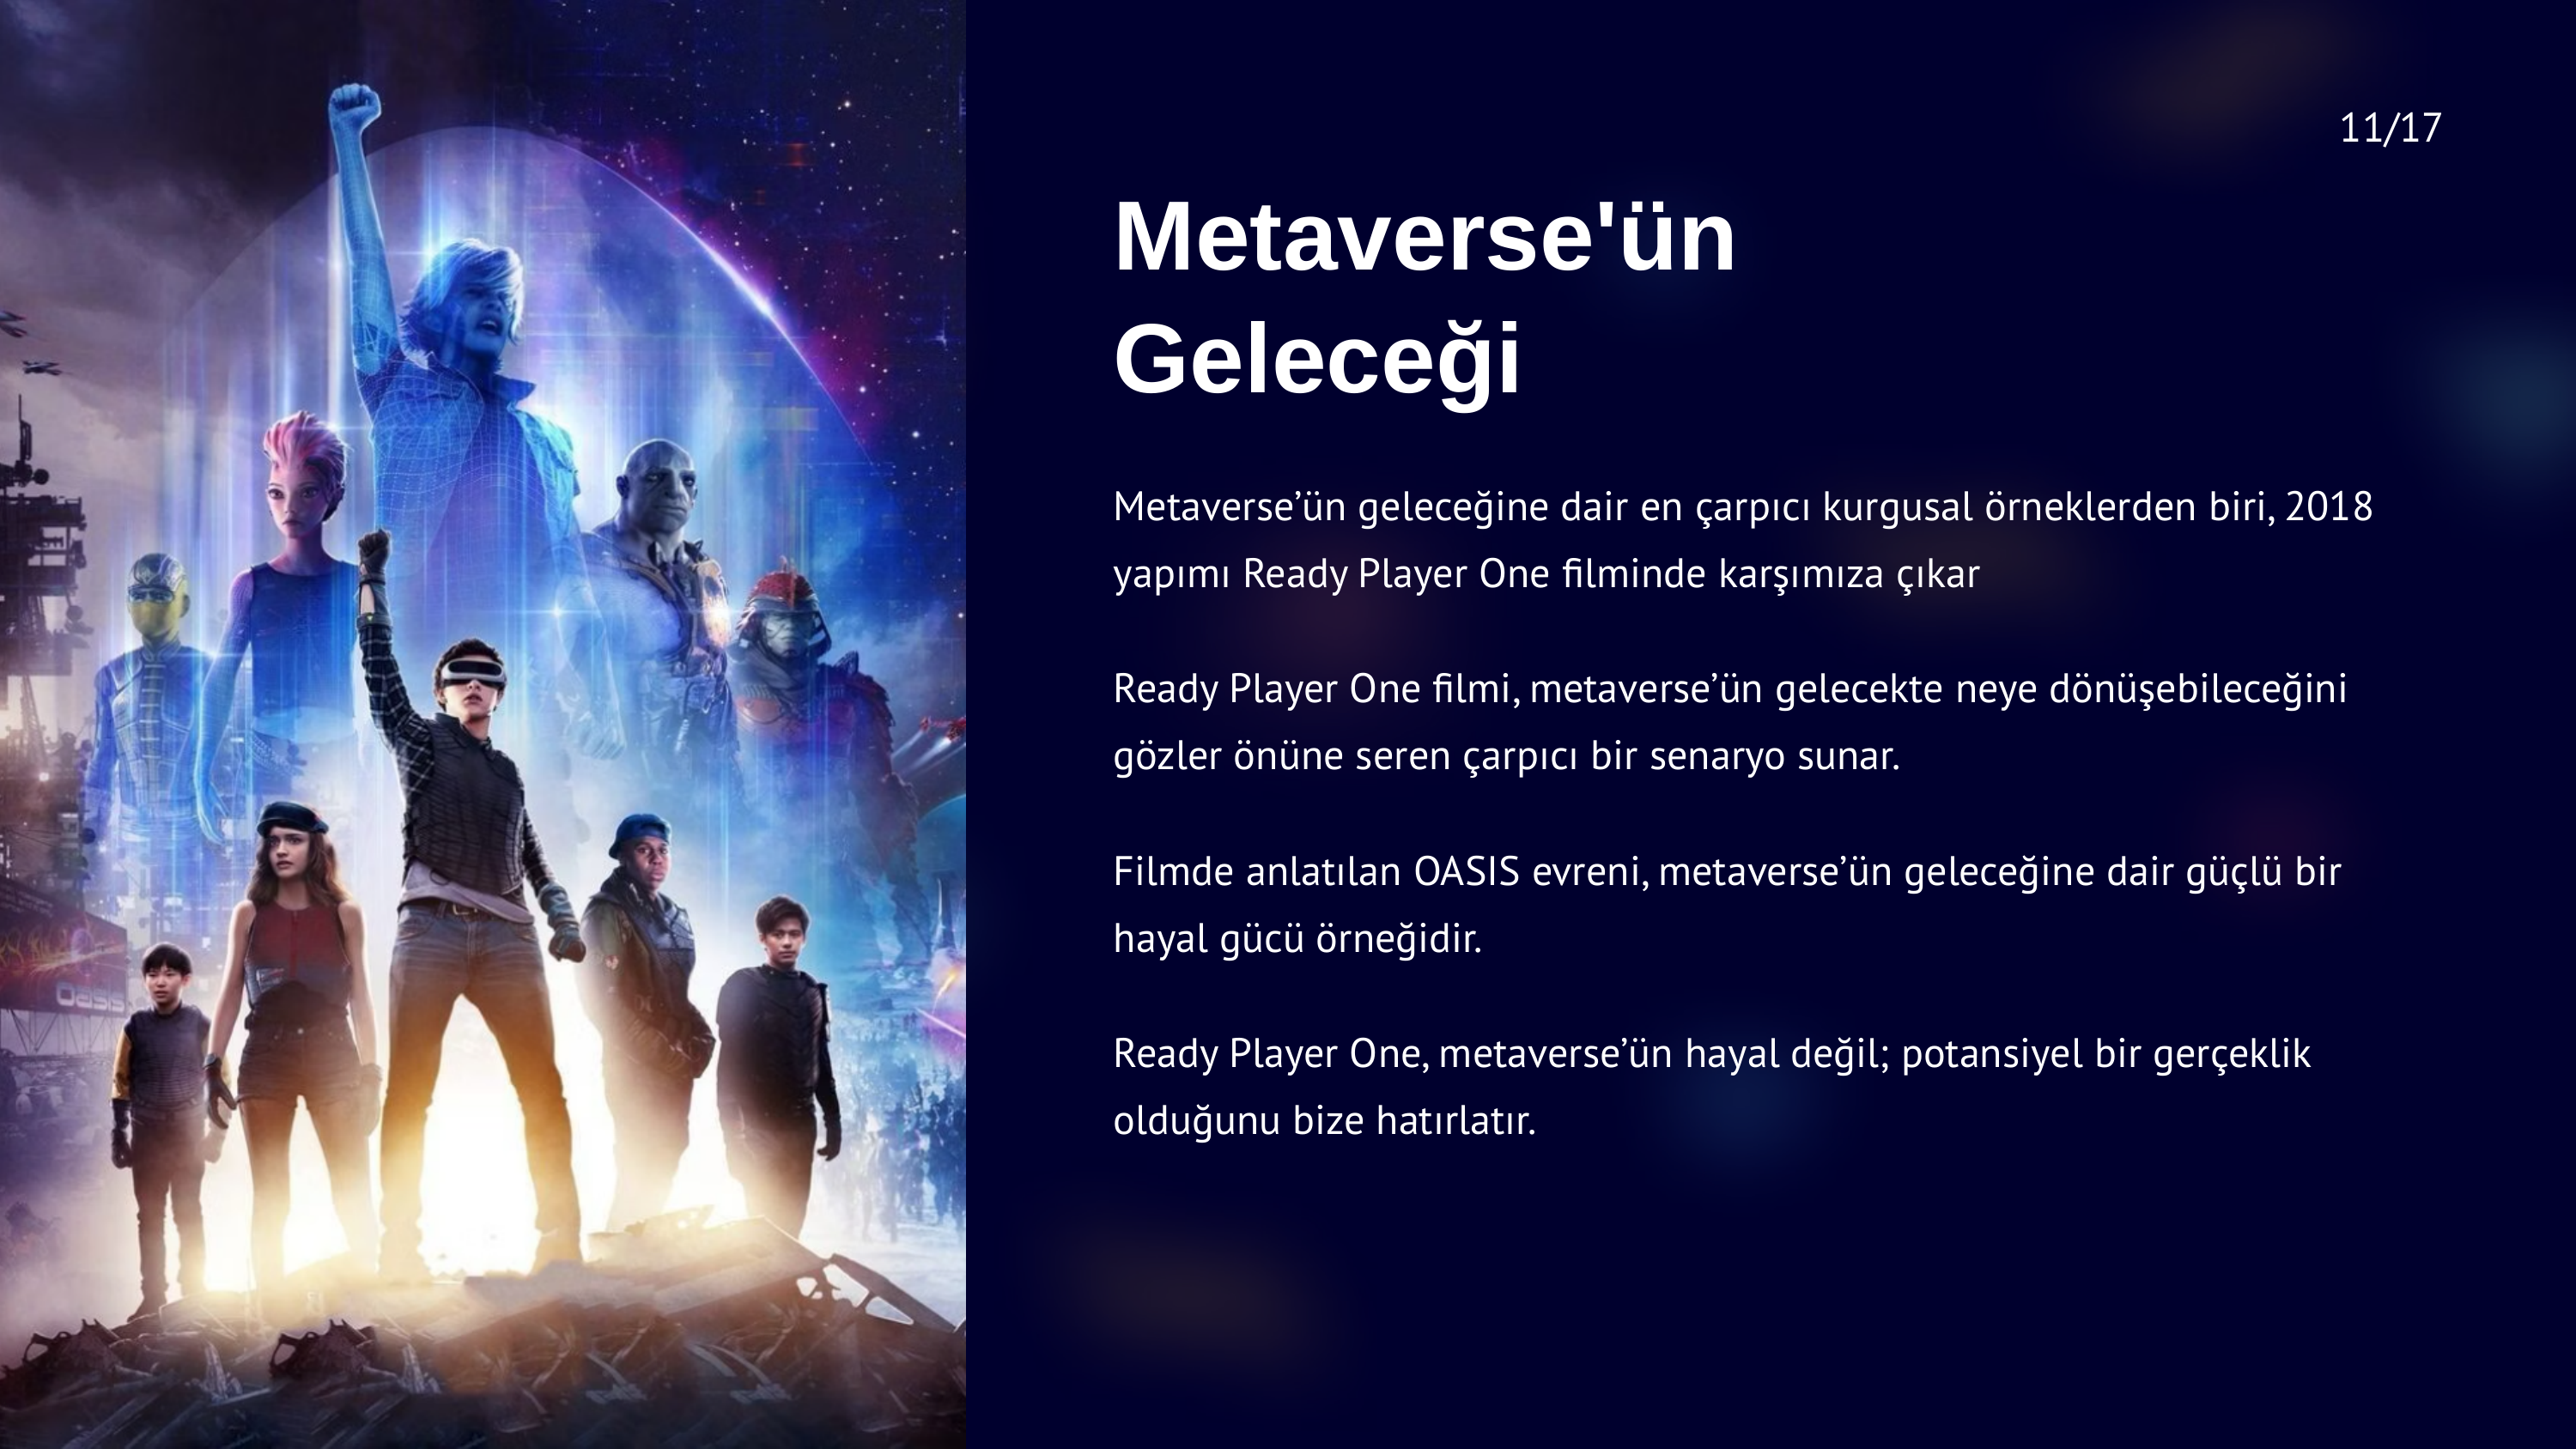

11/17

Metaverse'ün Geleceği

Metaverse’ün geleceğine dair en çarpıcı kurgusal örneklerden biri, 2018 yapımı Ready Player One filminde karşımıza çıkar

Ready Player One filmi, metaverse’ün gelecekte neye dönüşebileceğini gözler önüne seren çarpıcı bir senaryo sunar.

Filmde anlatılan OASIS evreni, metaverse’ün geleceğine dair güçlü bir hayal gücü örneğidir.

Ready Player One, metaverse’ün hayal değil; potansiyel bir gerçeklik olduğunu bize hatırlatır.